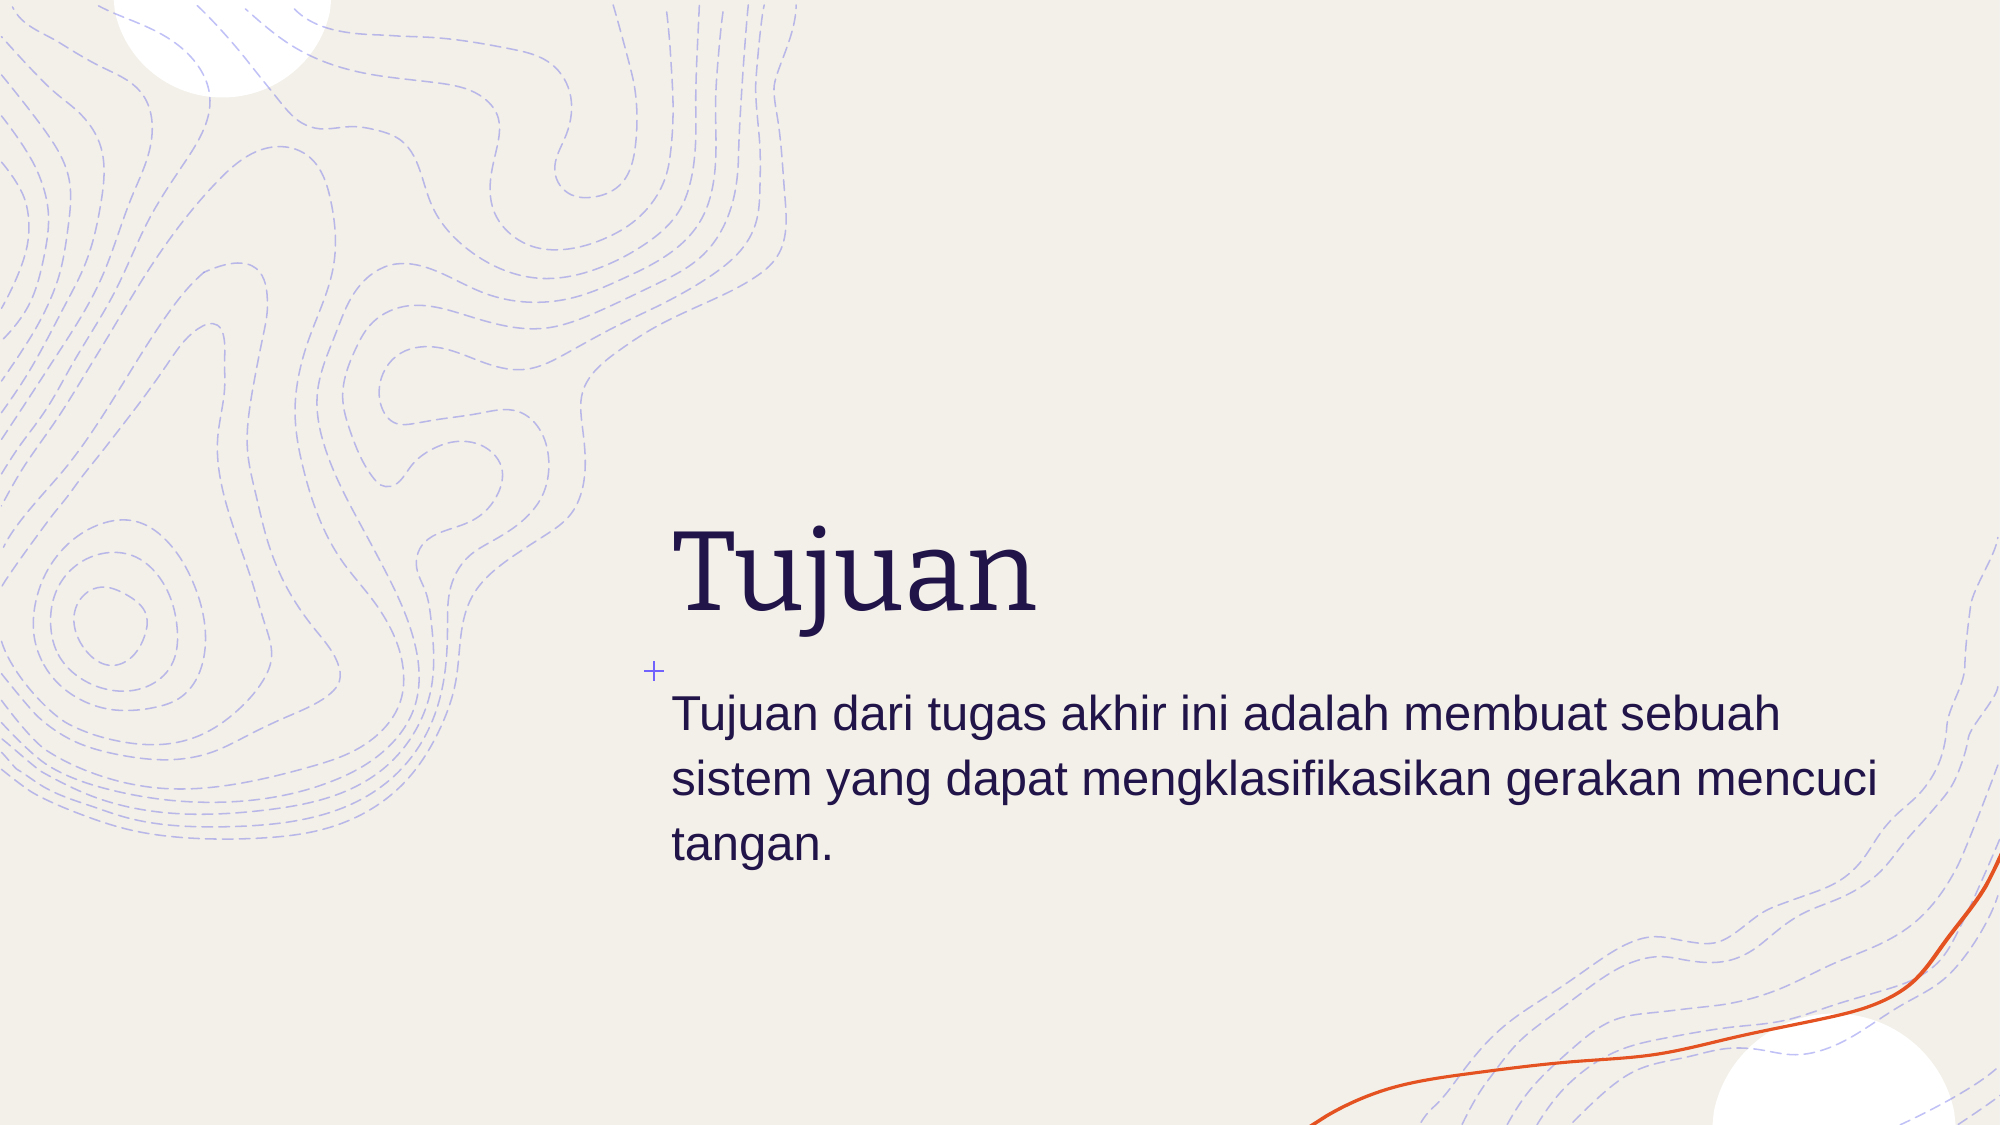

# Tujuan

Tujuan dari tugas akhir ini adalah membuat sebuah sistem yang dapat mengklasifikasikan gerakan mencuci tangan.